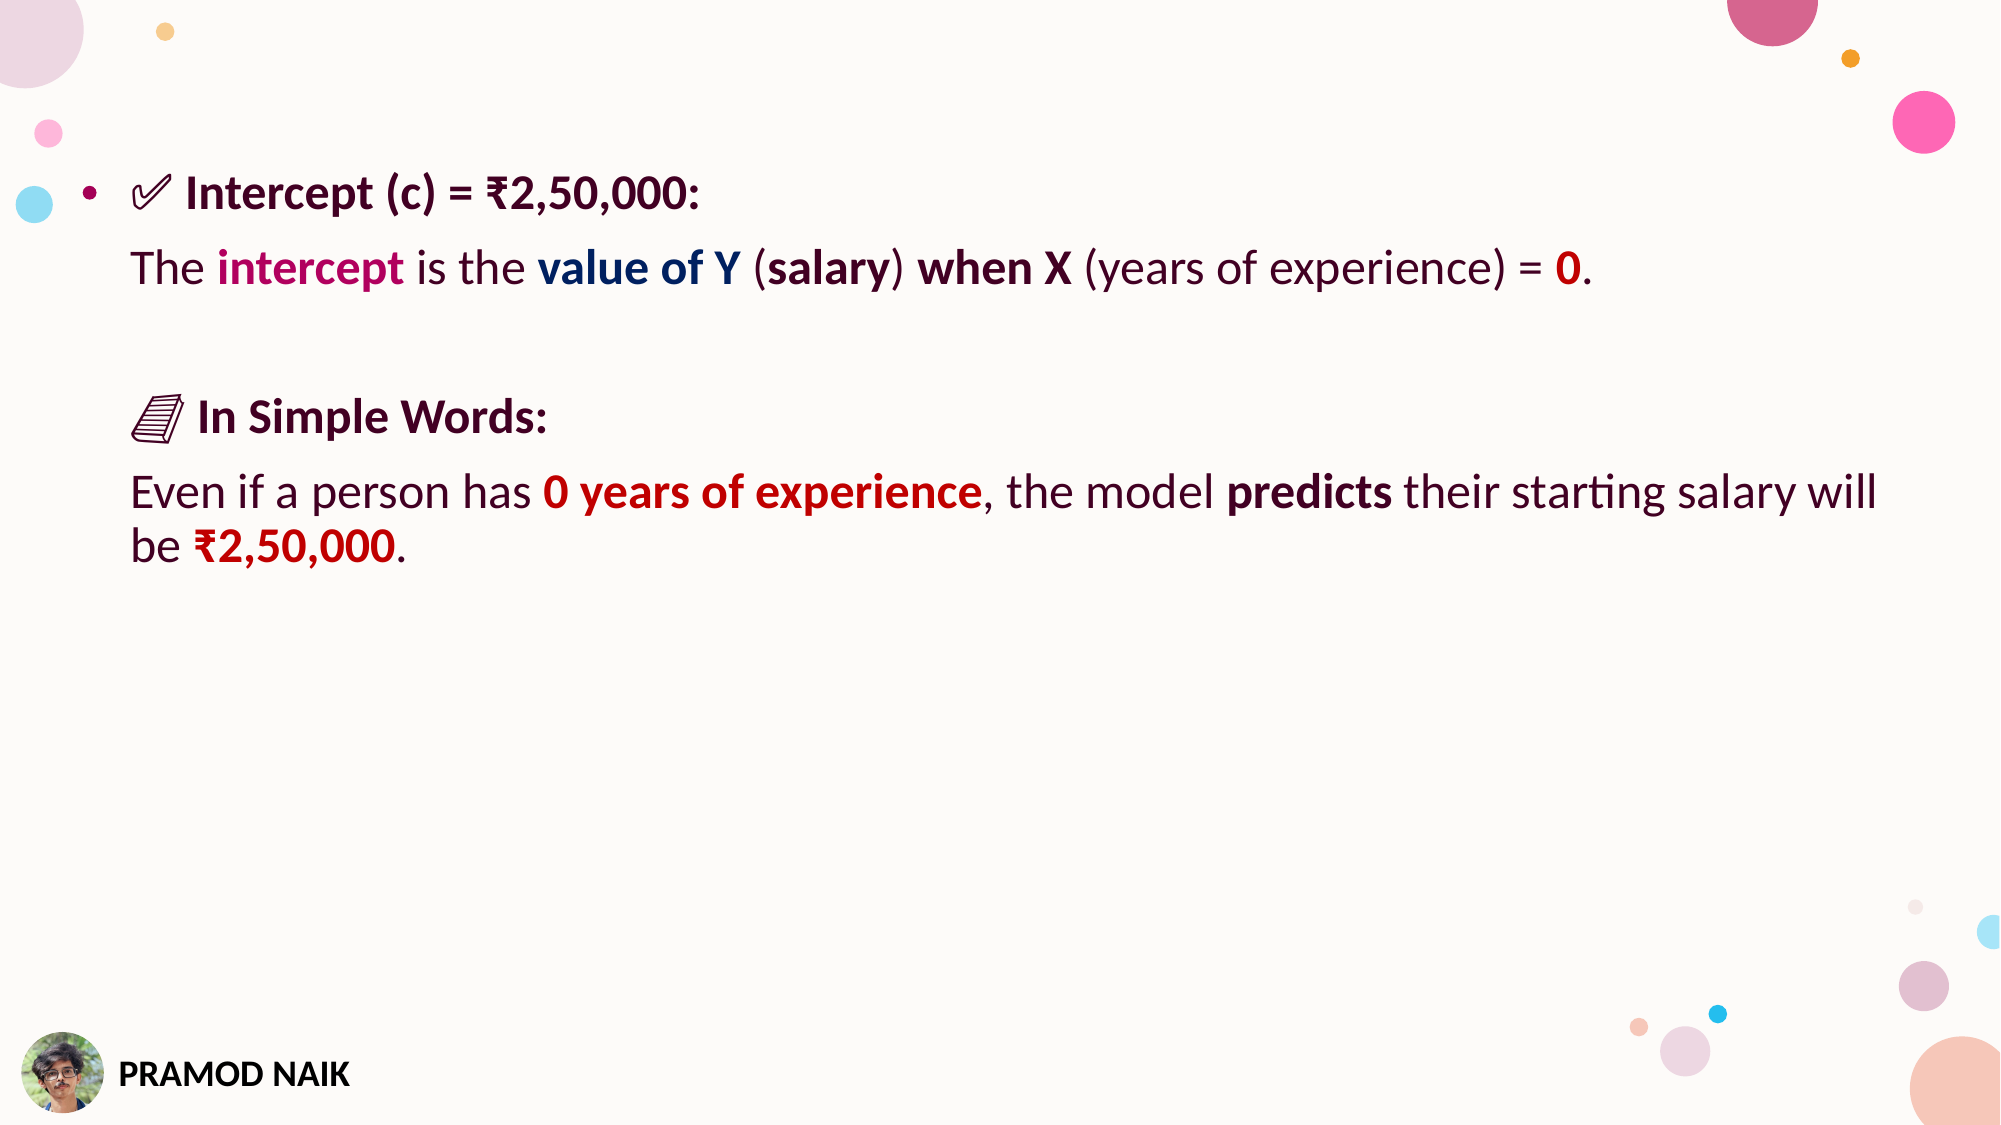

✅ Intercept (c) = ₹2,50,000:
The intercept is the value of Y (salary) when X (years of experience) = 0.

📘 In Simple Words:
Even if a person has 0 years of experience, the model predicts their starting salary will be ₹2,50,000.